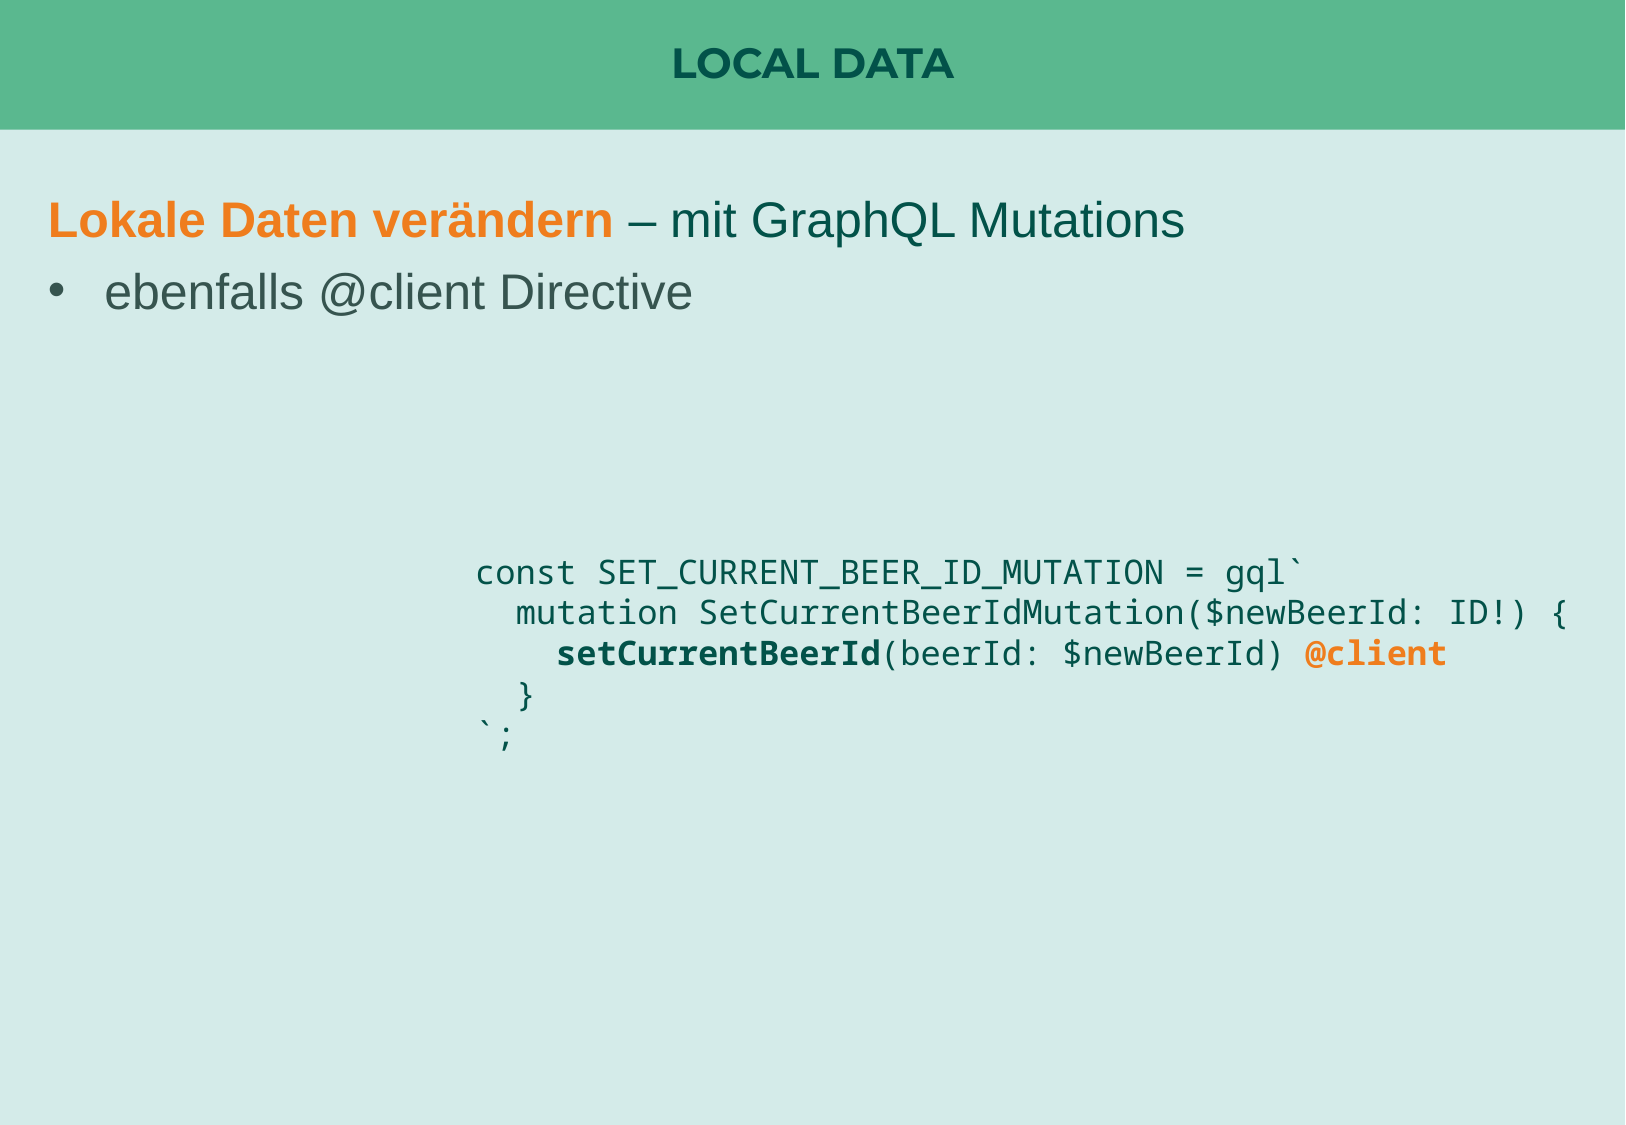

# Local Data
Lokale Daten verändern – mit GraphQL Mutations
ebenfalls @client Directive
const SET_CURRENT_BEER_ID_MUTATION = gql`
  mutation SetCurrentBeerIdMutation($newBeerId: ID!) {
    setCurrentBeerId(beerId: $newBeerId) @client
  }
`;